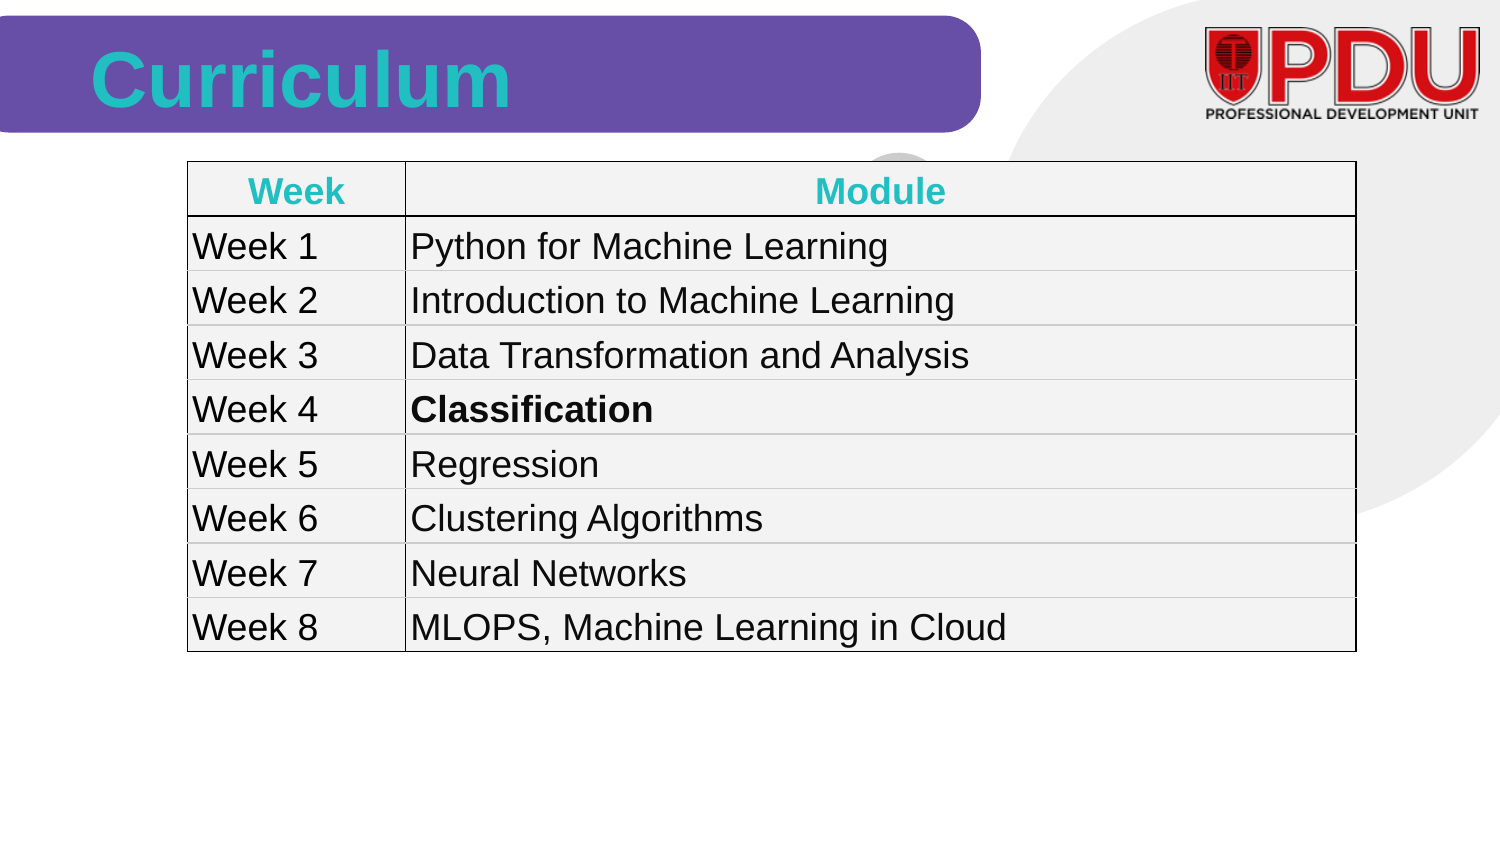

# Curriculum
| Week | Module |
| --- | --- |
| Week 1 | Python for Machine Learning |
| Week 2 | Introduction to Machine Learning |
| Week 3 | Data Transformation and Analysis |
| Week 4 | Classification |
| Week 5 | Regression |
| Week 6 | Clustering Algorithms |
| Week 7 | Neural Networks |
| Week 8 | MLOPS, Machine Learning in Cloud |